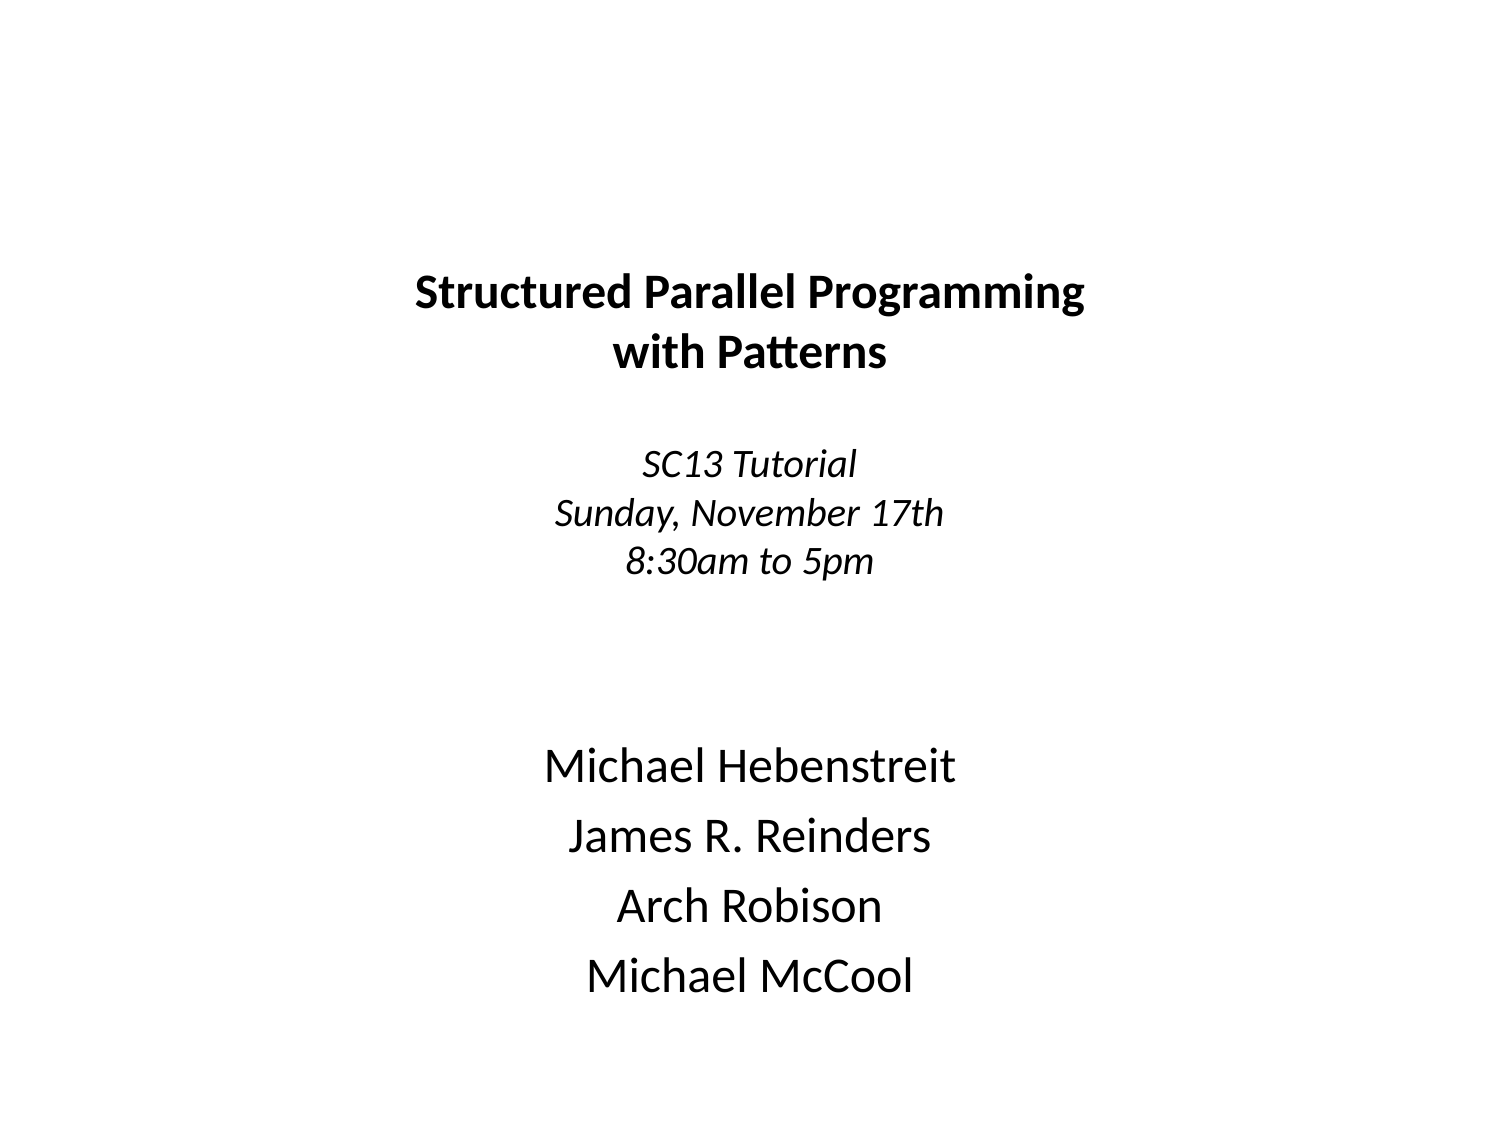

# Structured Parallel Programming with Patterns SC13 Tutorial Sunday, November 17th 8:30am to 5pm
Michael Hebenstreit
James R. Reinders
Arch Robison
Michael McCool